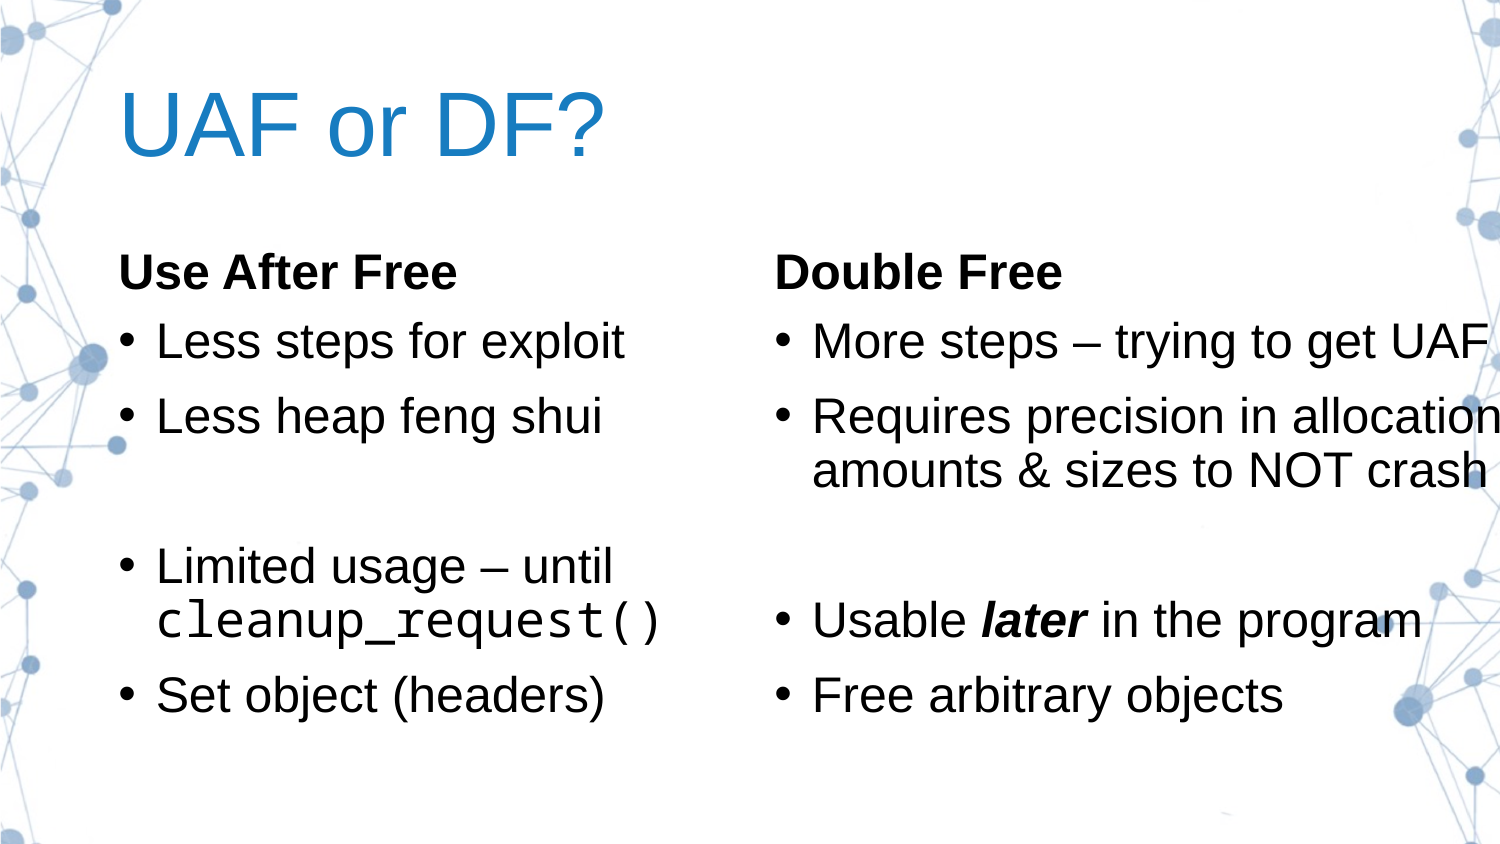

# UAF or DF?
Use After Free
Double Free
Less steps for exploit
Less heap feng shui

Limited usage – until cleanup_request()
Set object (headers)
More steps – trying to get UAF
Requires precision in allocation amounts & sizes to NOT crash

Usable later in the program
Free arbitrary objects